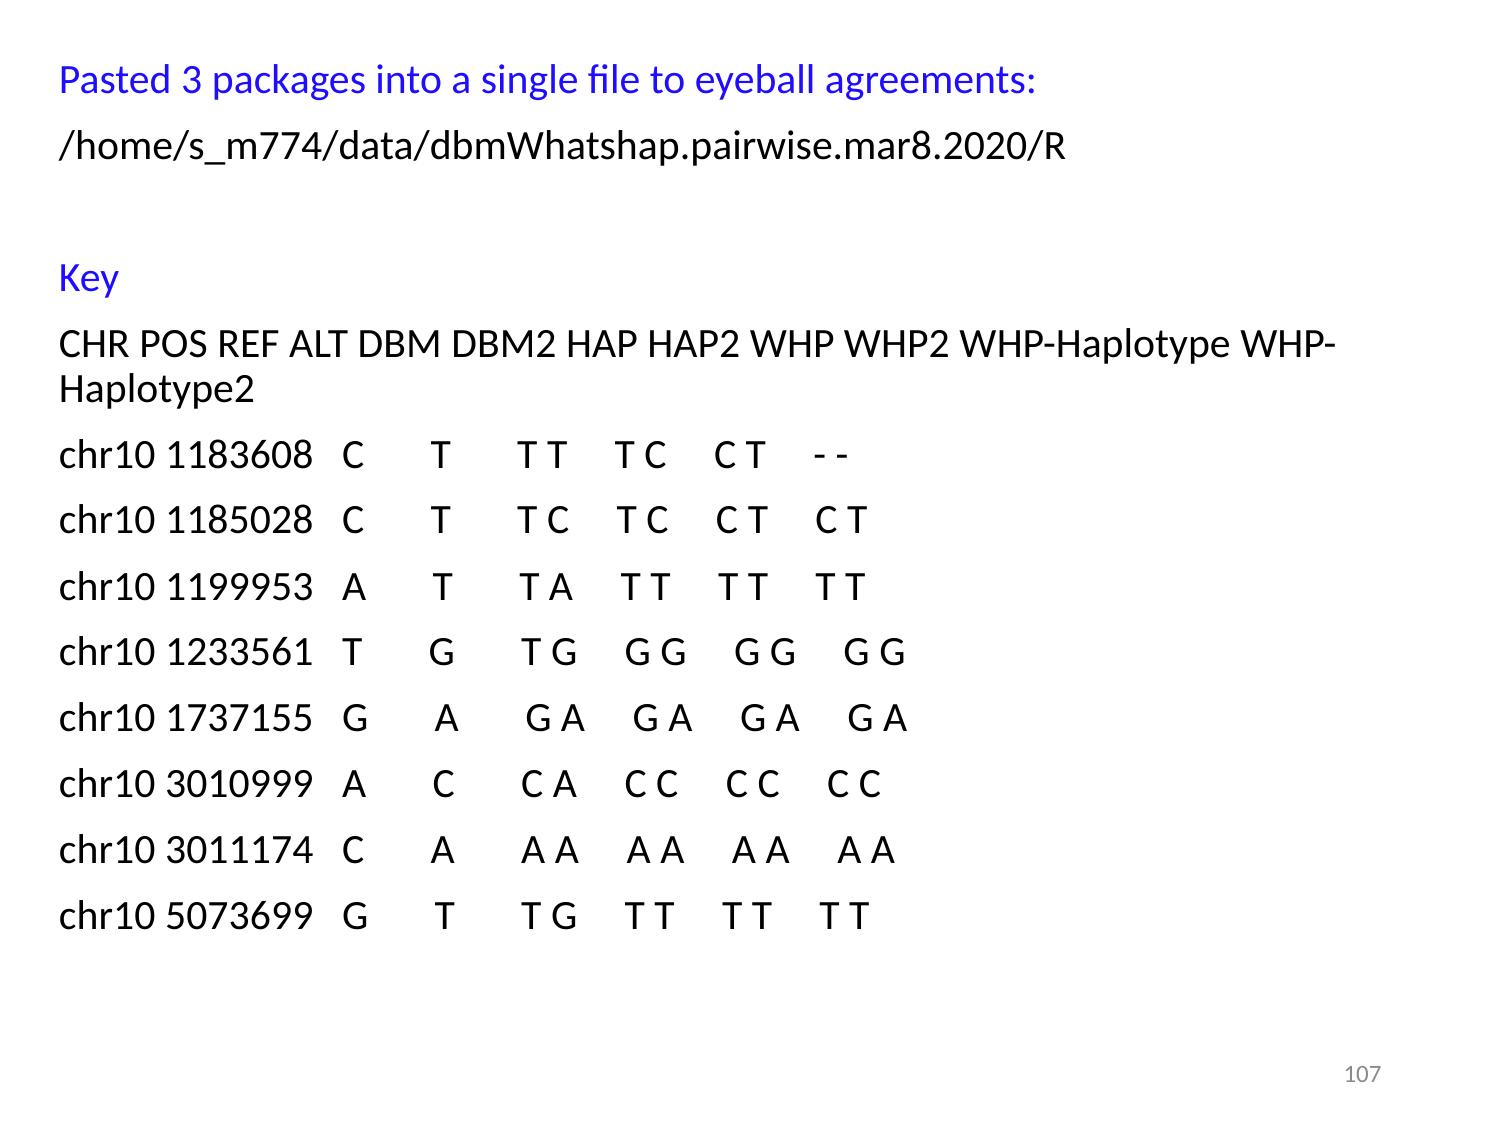

Pasted 3 packages into a single file to eyeball agreements:
/home/s_m774/data/dbmWhatshap.pairwise.mar8.2020/R

Key
CHR POS REF ALT DBM DBM2 HAP HAP2 WHP WHP2 WHP-Haplotype WHP-Haplotype2
chr10 1183608   C       T       T T     T C     C T     - -
chr10 1185028   C       T       T C     T C     C T     C T
chr10 1199953   A       T       T A     T T     T T     T T
chr10 1233561   T       G       T G     G G     G G     G G
chr10 1737155   G       A       G A     G A     G A     G A
chr10 3010999   A       C       C A     C C     C C     C C
chr10 3011174   C       A       A A     A A     A A     A A
chr10 5073699   G       T       T G     T T     T T     T T
107